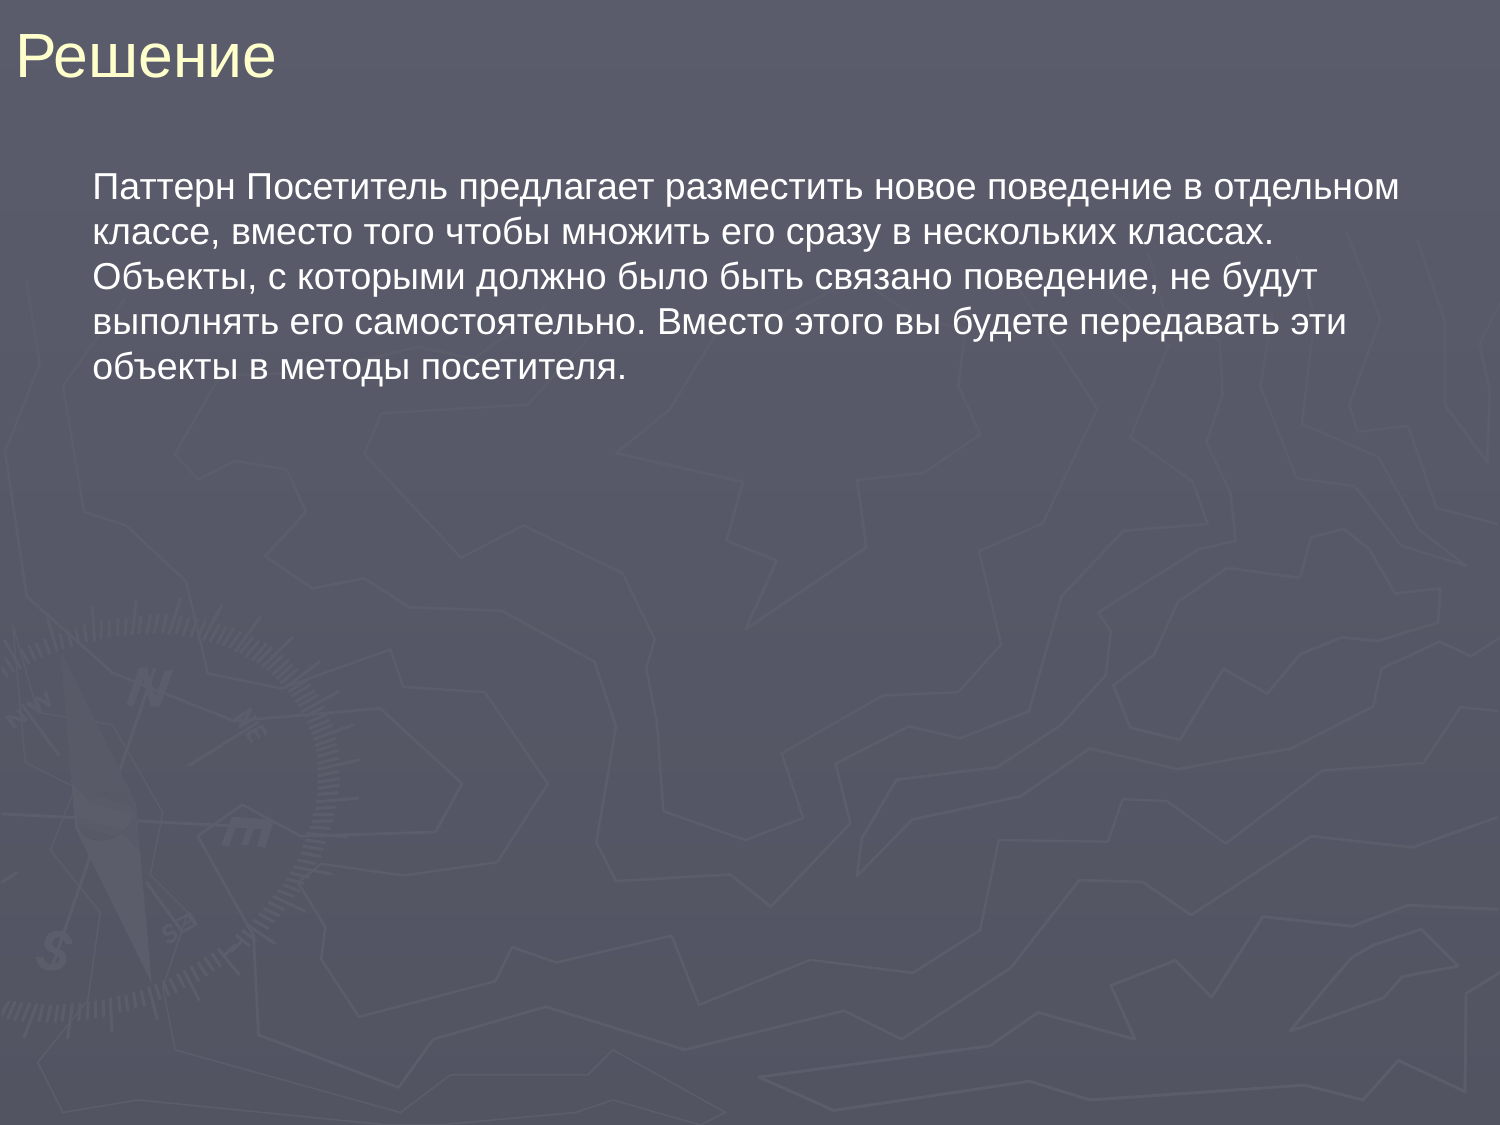

Решение
Паттерн Посетитель предлагает разместить новое поведение в отдельном классе, вместо того чтобы множить его сразу в нескольких классах. Объекты, с которыми должно было быть связано поведение, не будут выполнять его самостоятельно. Вместо этого вы будете передавать эти объекты в методы посетителя.